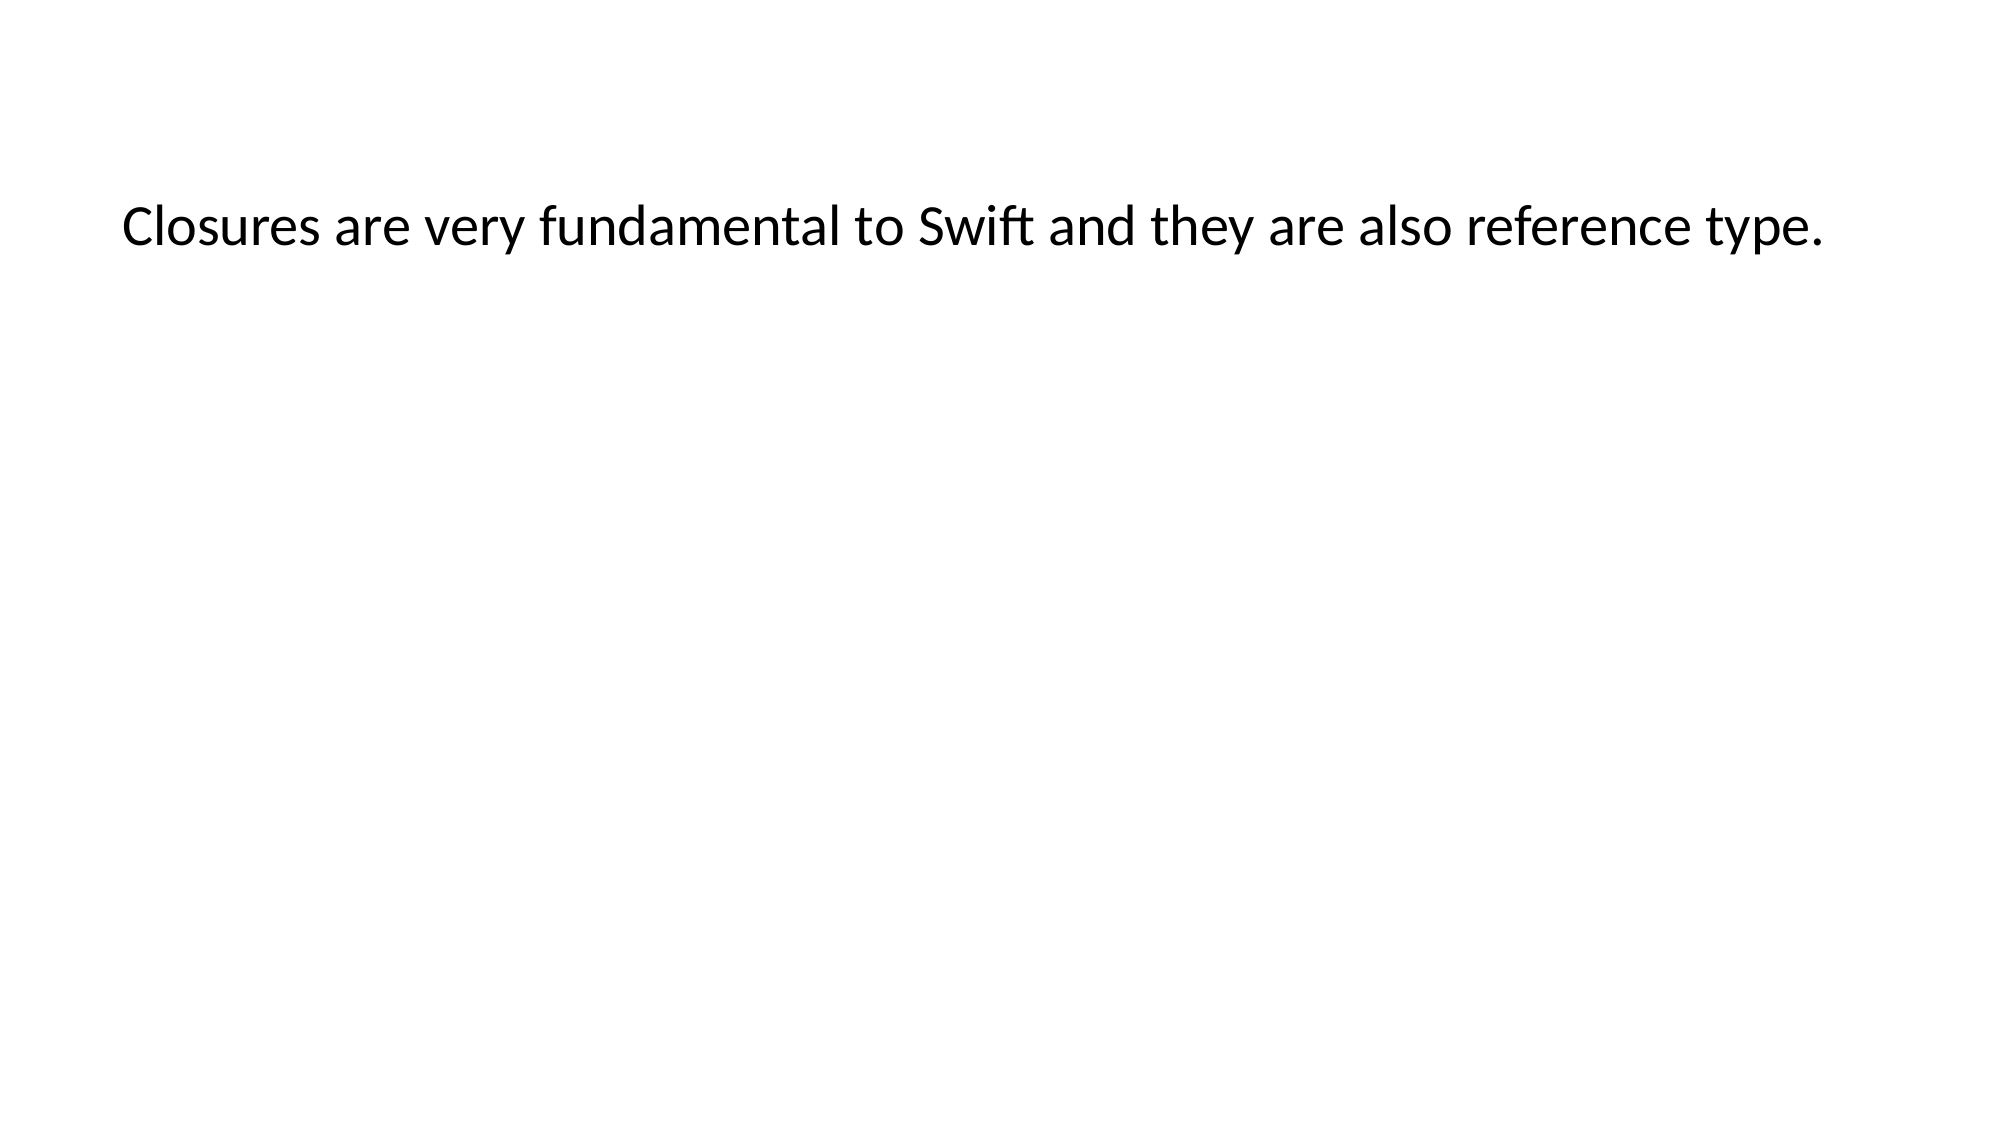

Closures are very fundamental to Swift and they are also reference type.